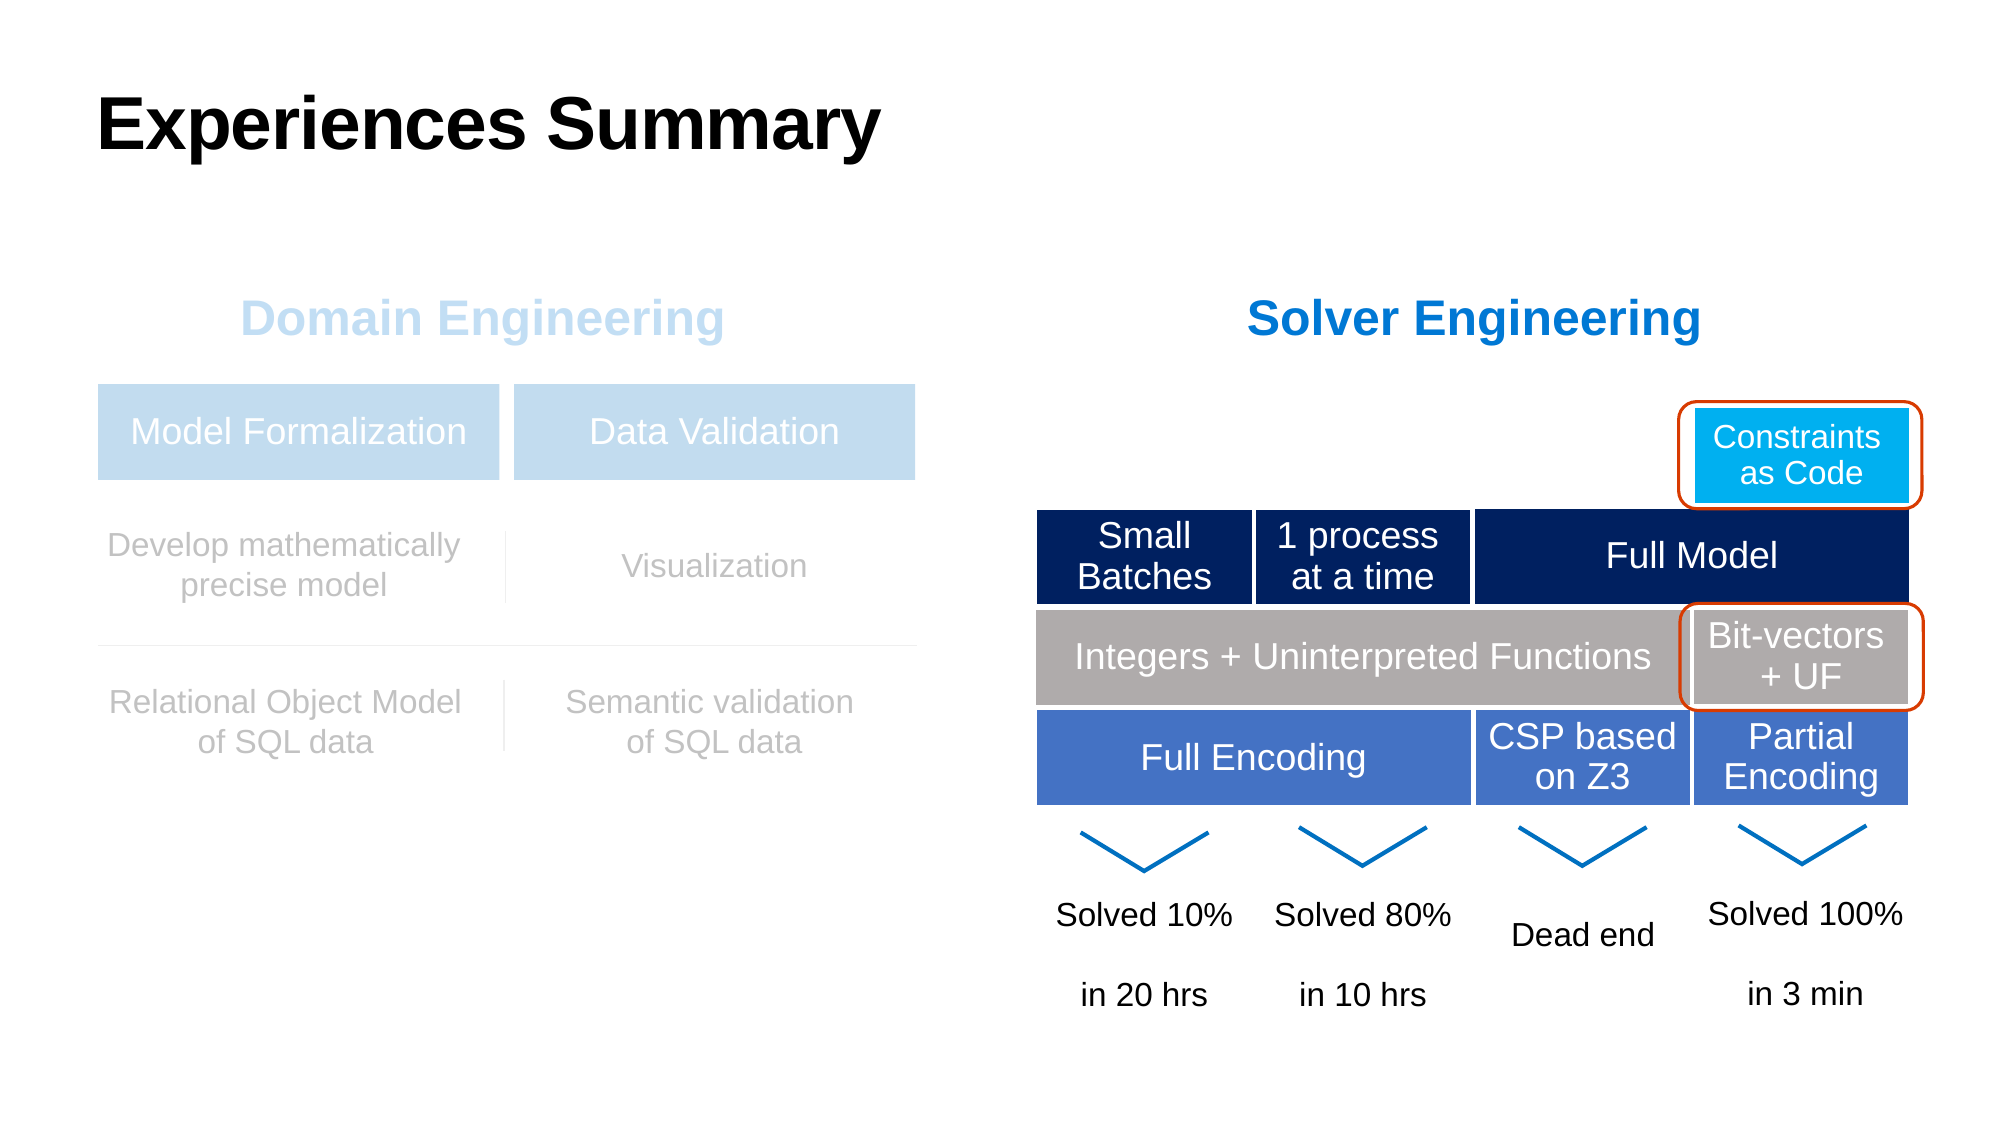

Experiences Summary

Domain Engineering
Solver Engineering
Model Formalization
Data Validation

Constraints
as Code
Full Model
1 process
at a time
Small Batches
Develop mathematically precise model
Visualization

Bit-vectors
+ UF
Integers + Uninterpreted Functions
Relational Object Model of SQL data
Semantic validation
of SQL data
Full Encoding
Partial Encoding
CSP based on Z3

Solved 100%
in 3 min
Solved 10%
in 20 hrs
Solved 80%
in 10 hrs
Dead end